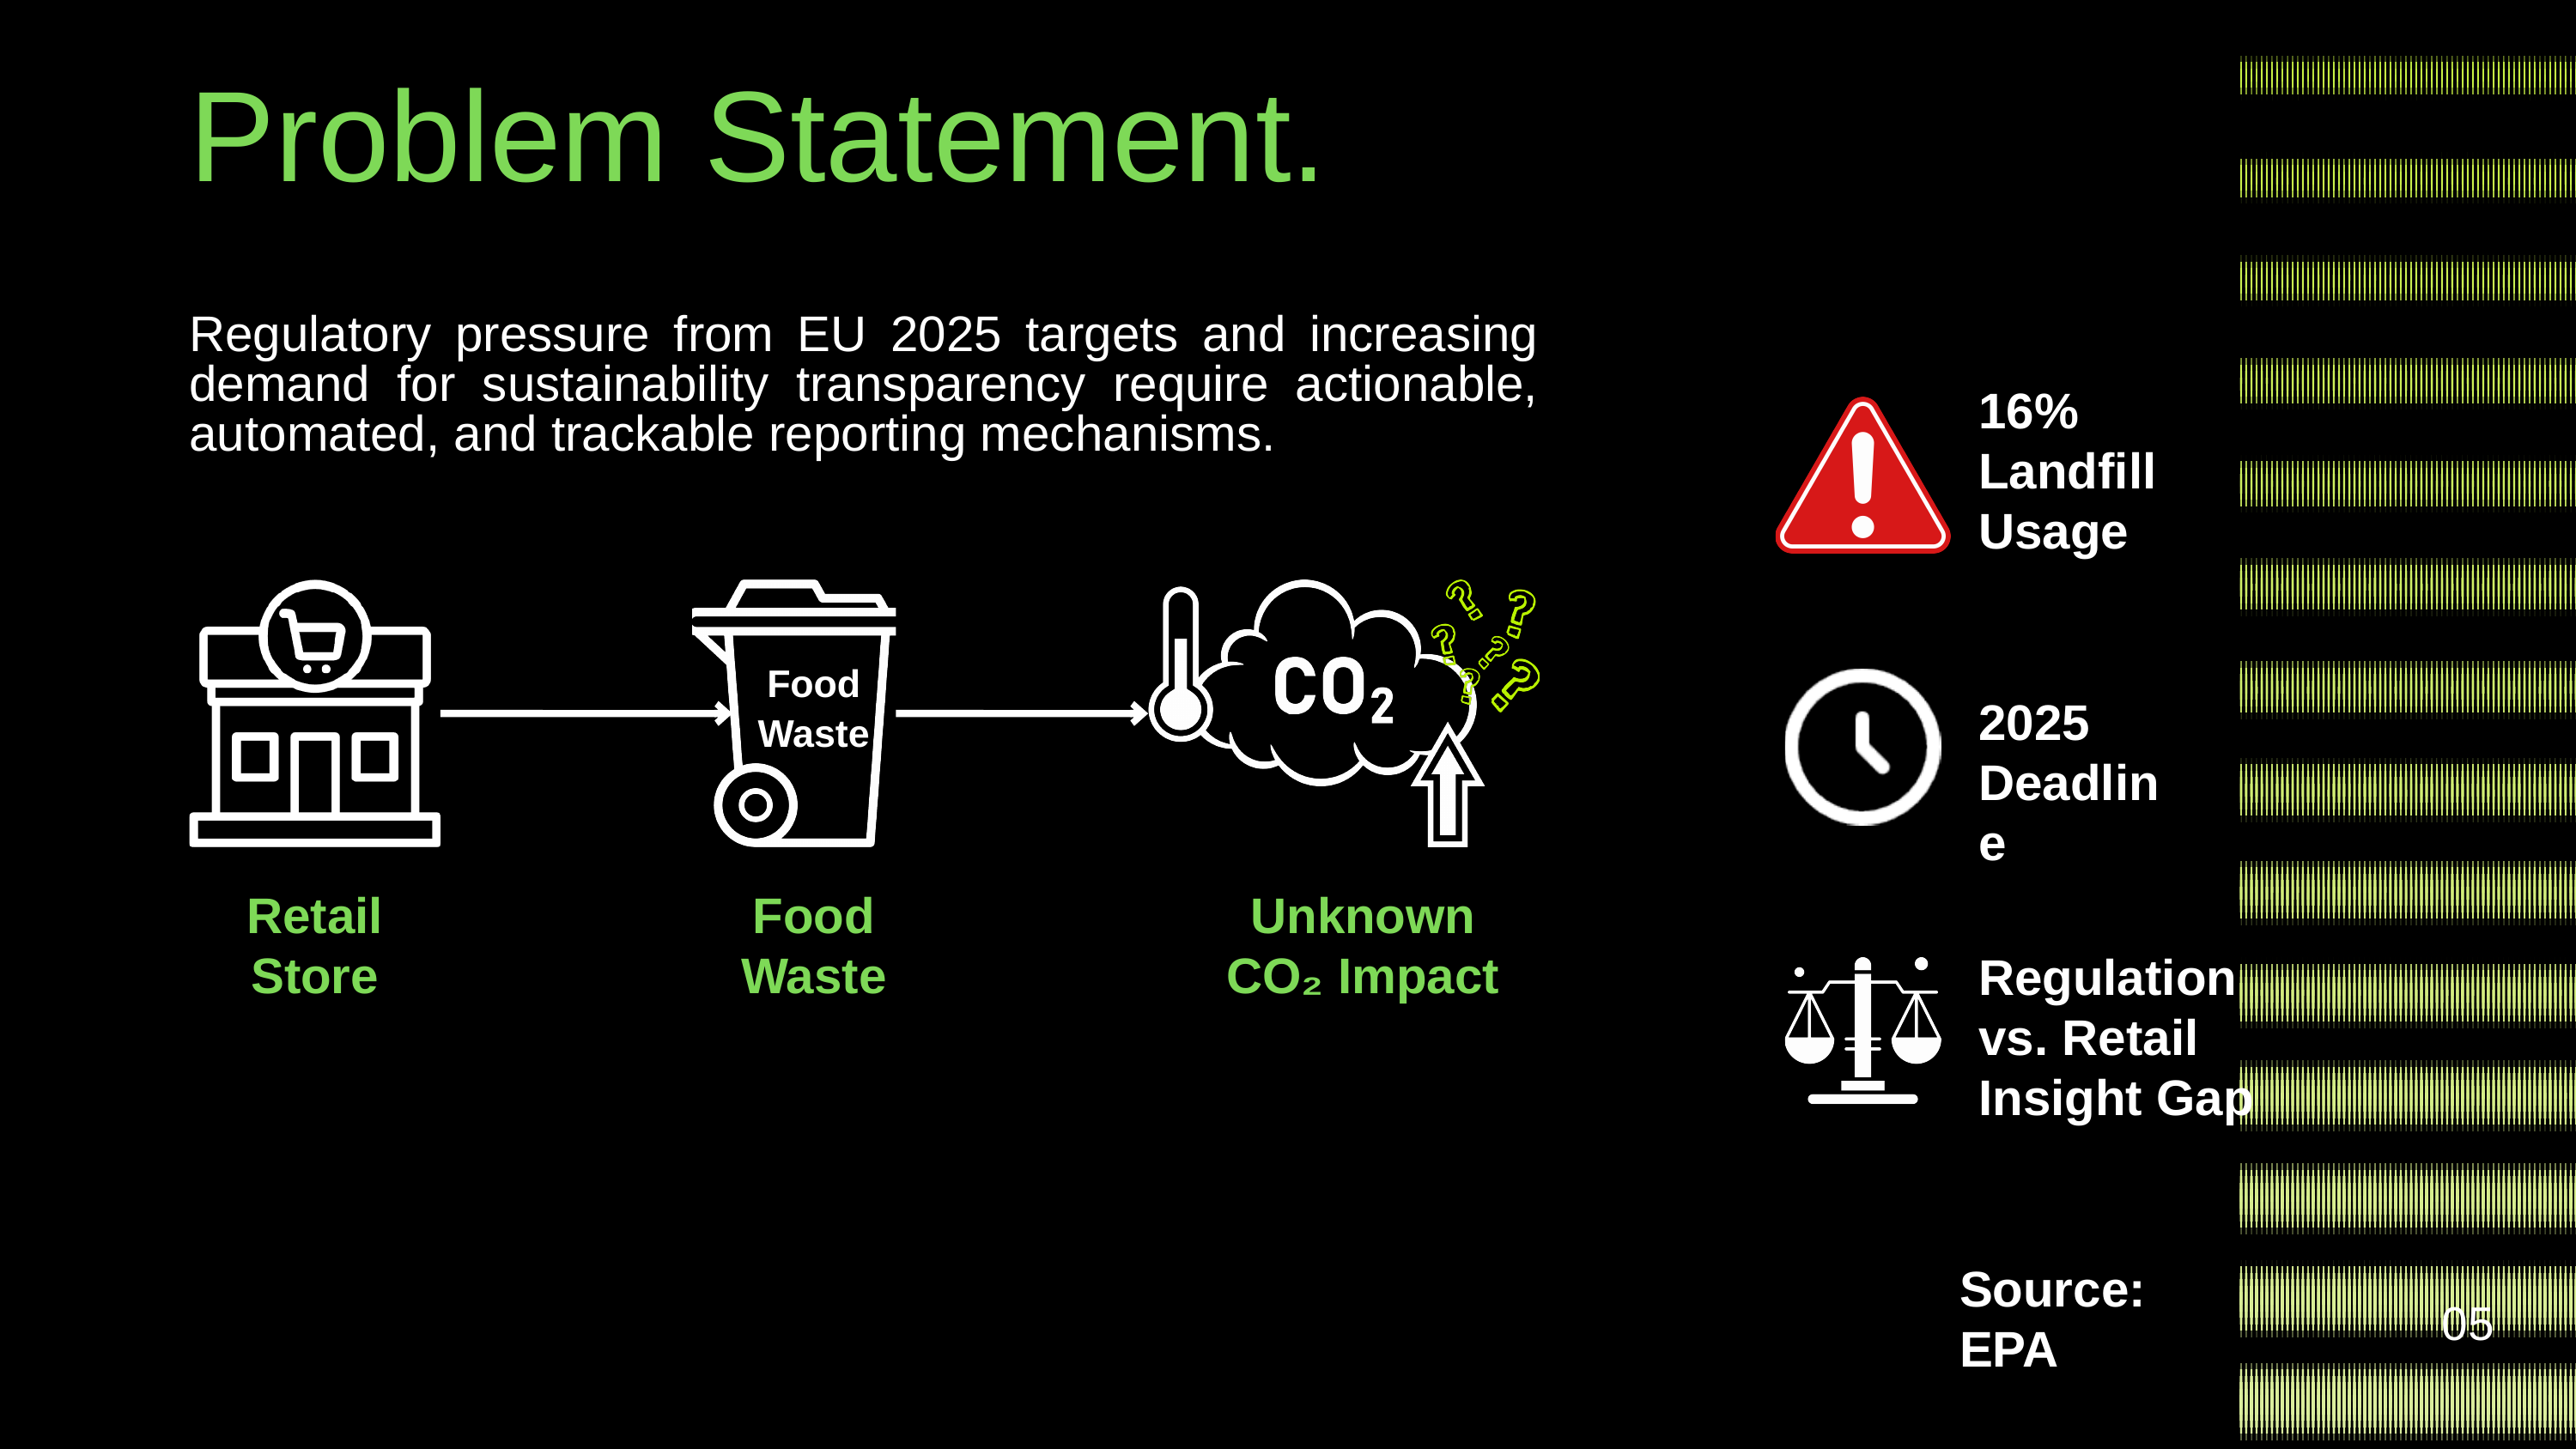

Problem Statement.
Regulatory pressure from EU 2025 targets and increasing demand for sustainability transparency require actionable, automated, and trackable reporting mechanisms.
16% Landfill Usage

Food Waste

2025 Deadline

Retail Store
Food Waste
Unknown CO₂ Impact
Regulation vs. Retail Insight Gap

Source: EPA

05